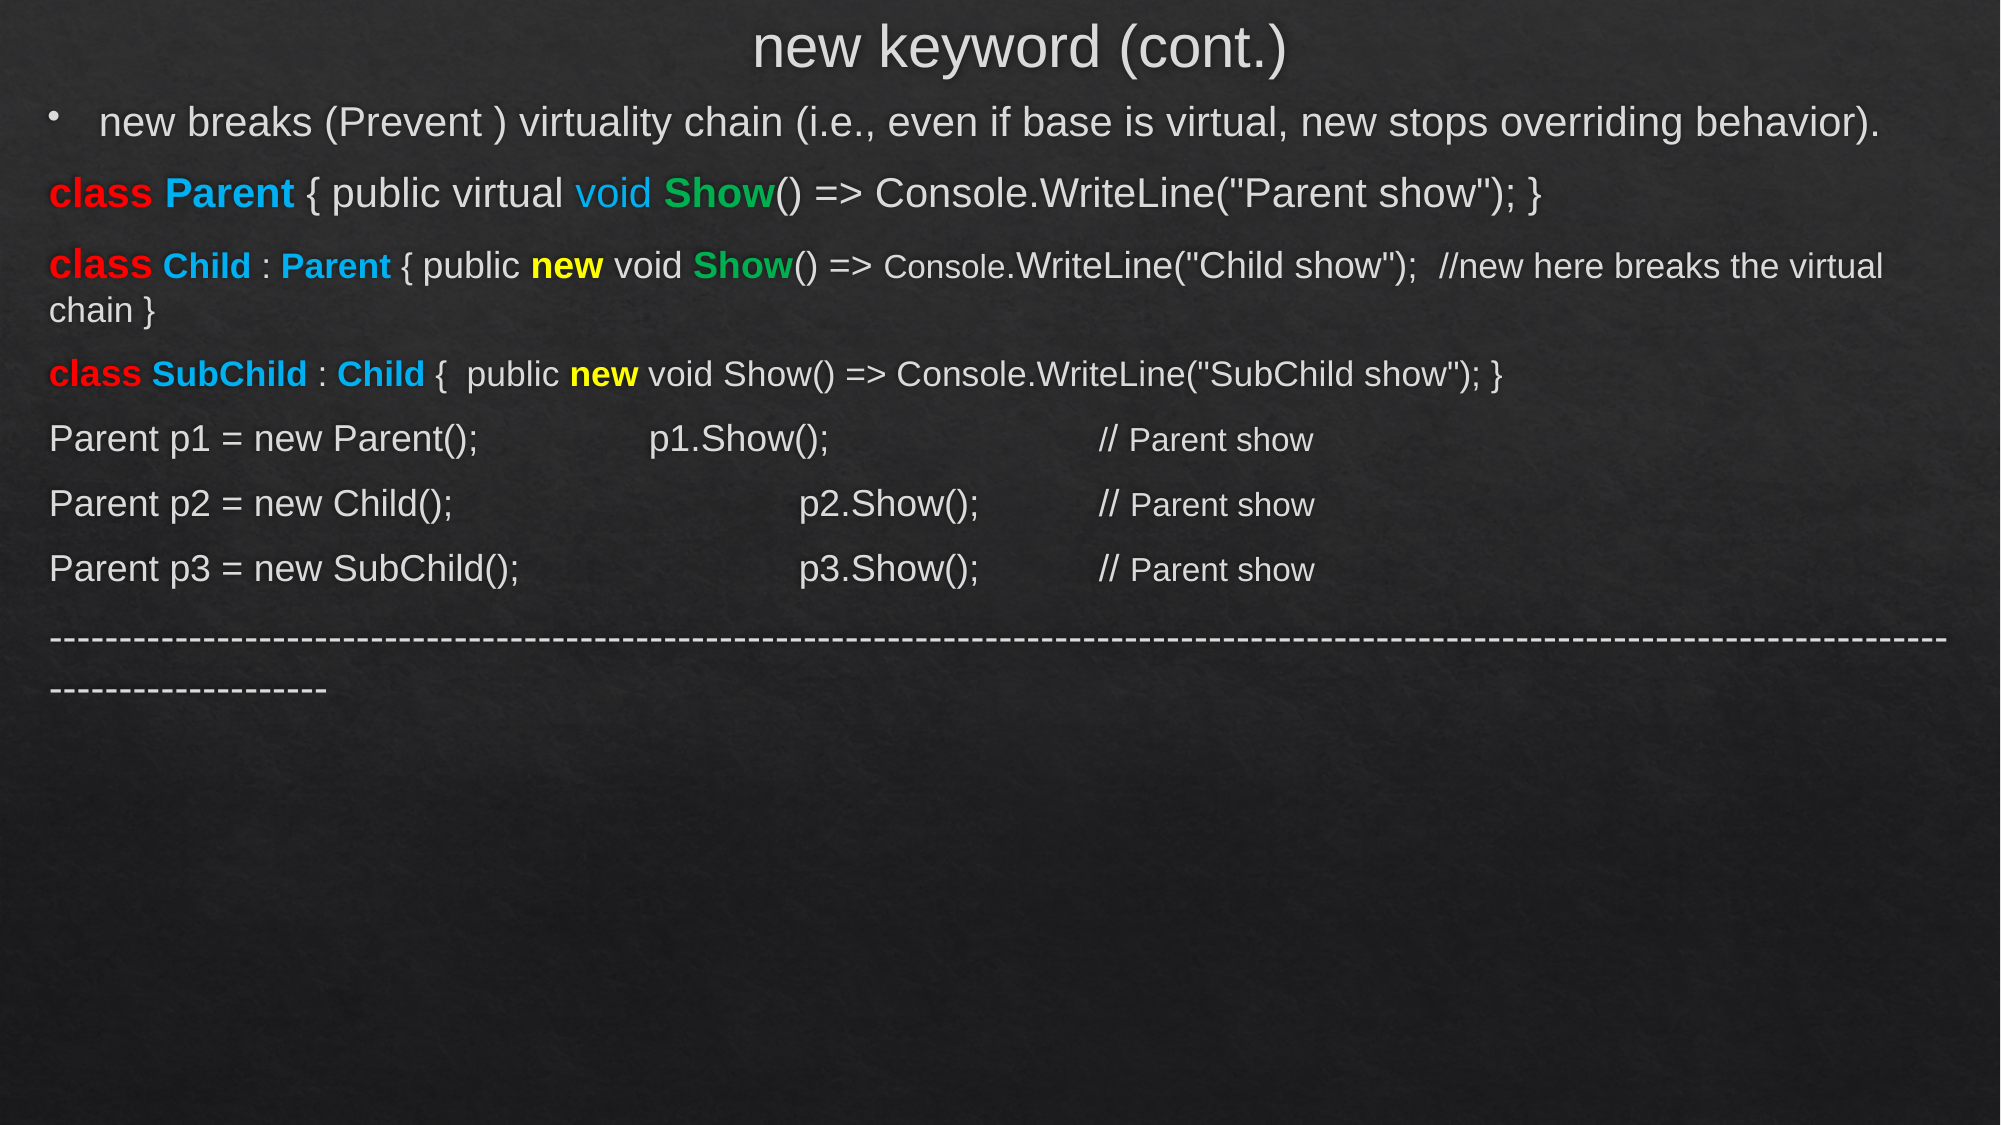

# new keyword (cont.)
new breaks (Prevent ) virtuality chain (i.e., even if base is virtual, new stops overriding behavior).
class Parent { public virtual void Show() => Console.WriteLine("Parent show"); }
class Child : Parent { public new void Show() => Console.WriteLine("Child show");  //new here breaks the virtual chain }
class SubChild : Child {  public new void Show() => Console.WriteLine("SubChild show"); }
Parent p1 = new Parent();		p1.Show(); 		// Parent show
Parent p2 = new Child();			p2.Show(); 	// Parent show
Parent p3 = new SubChild();		p3.Show(); 	// Parent show
------------------------------------------------------------------------------------------------------------------------------------------------------------